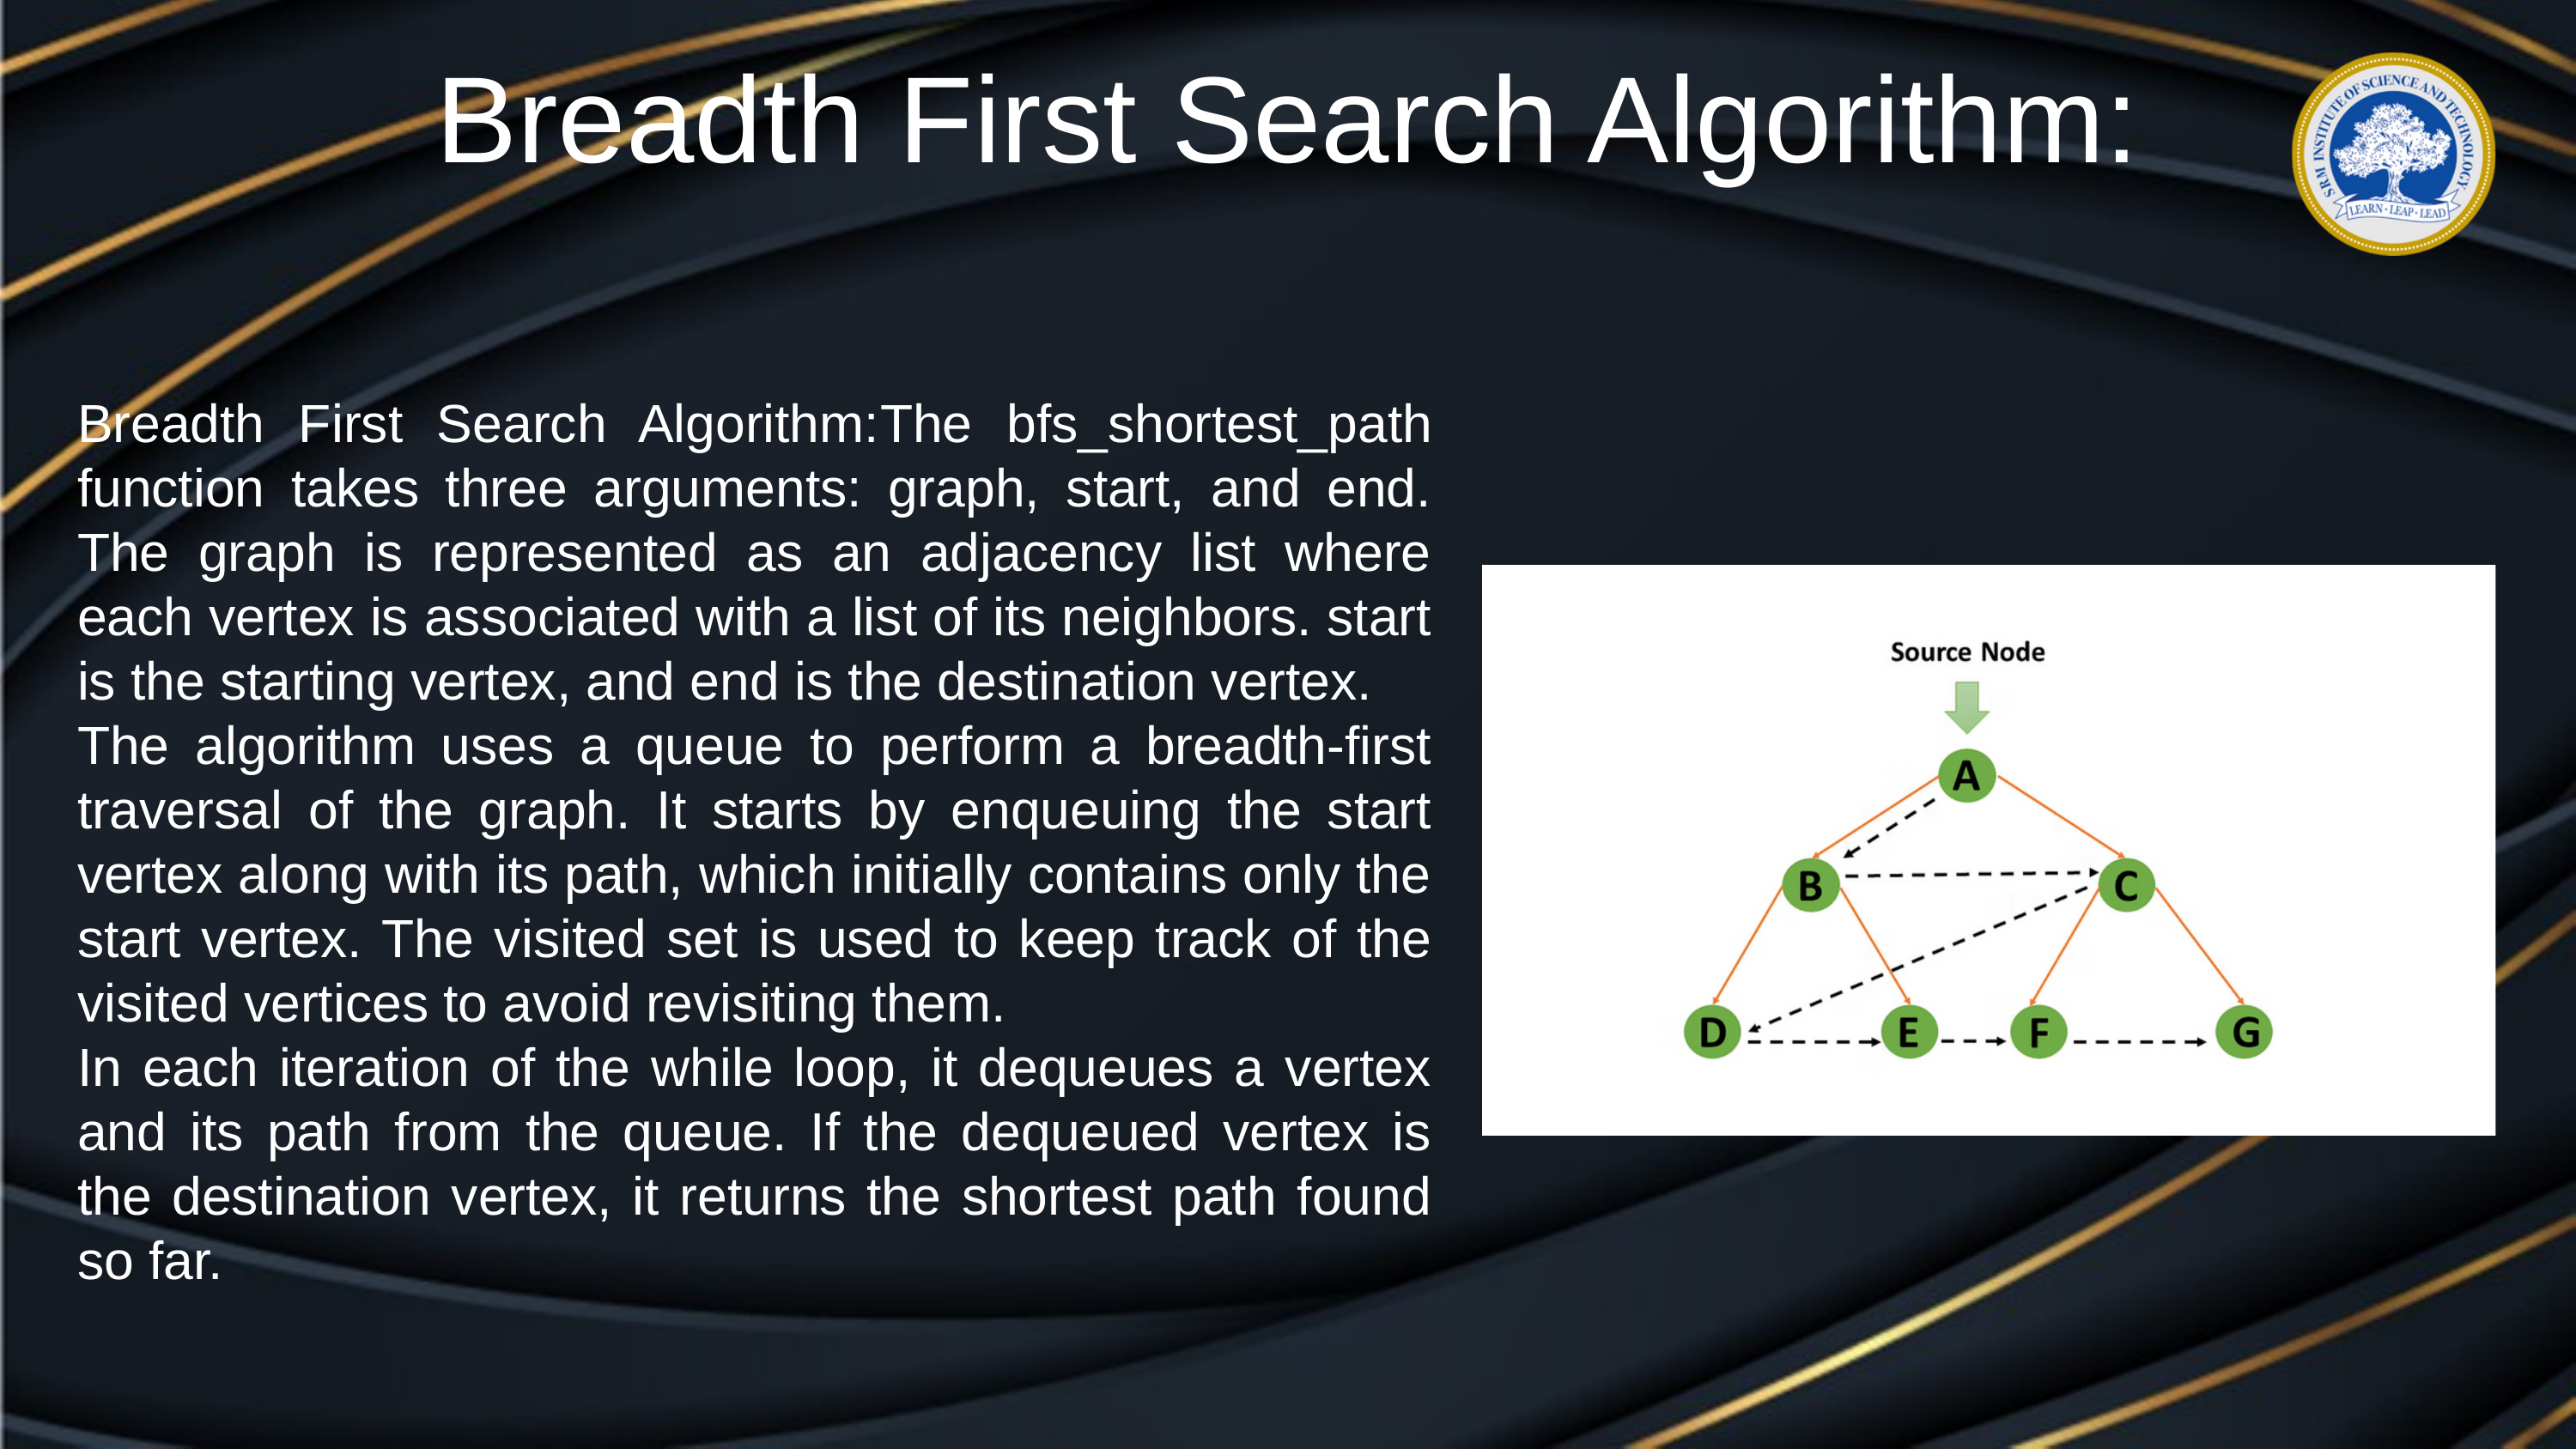

Breadth First Search Algorithm:

Breadth First Search Algorithm:The bfs_shortest_path function takes three arguments: graph, start, and end. The graph is represented as an adjacency list where each vertex is associated with a list of its neighbors. start is the starting vertex, and end is the destination vertex.
The algorithm uses a queue to perform a breadth-first traversal of the graph. It starts by enqueuing the start vertex along with its path, which initially contains only the start vertex. The visited set is used to keep track of the visited vertices to avoid revisiting them.
In each iteration of the while loop, it dequeues a vertex and its path from the queue. If the dequeued vertex is the destination vertex, it returns the shortest path found so far.